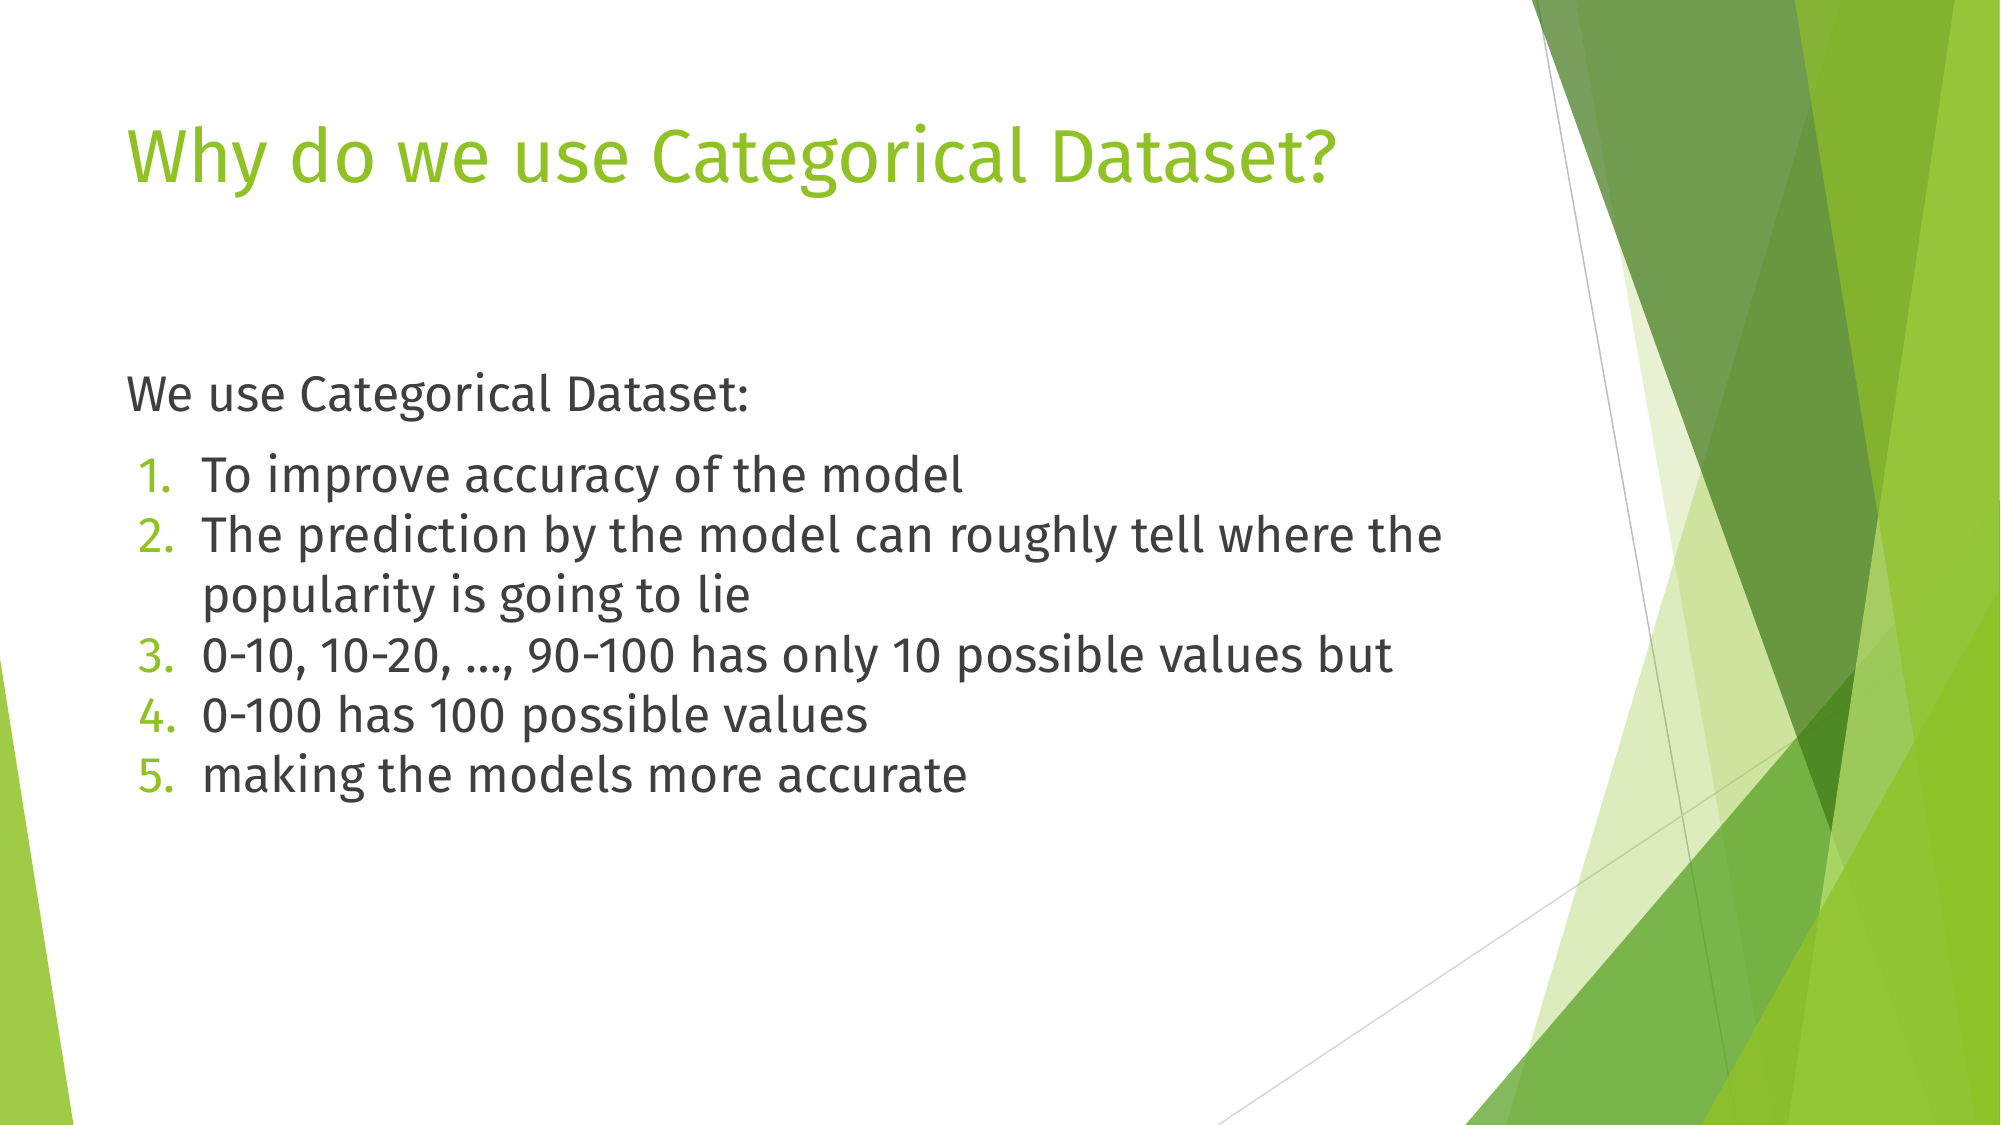

# Why do we use Categorical Dataset?
We use Categorical Dataset:
To improve accuracy of the model
The prediction by the model can roughly tell where the popularity is going to lie
0-10, 10-20, …, 90-100 has only 10 possible values but
0-100 has 100 possible values
making the models more accurate